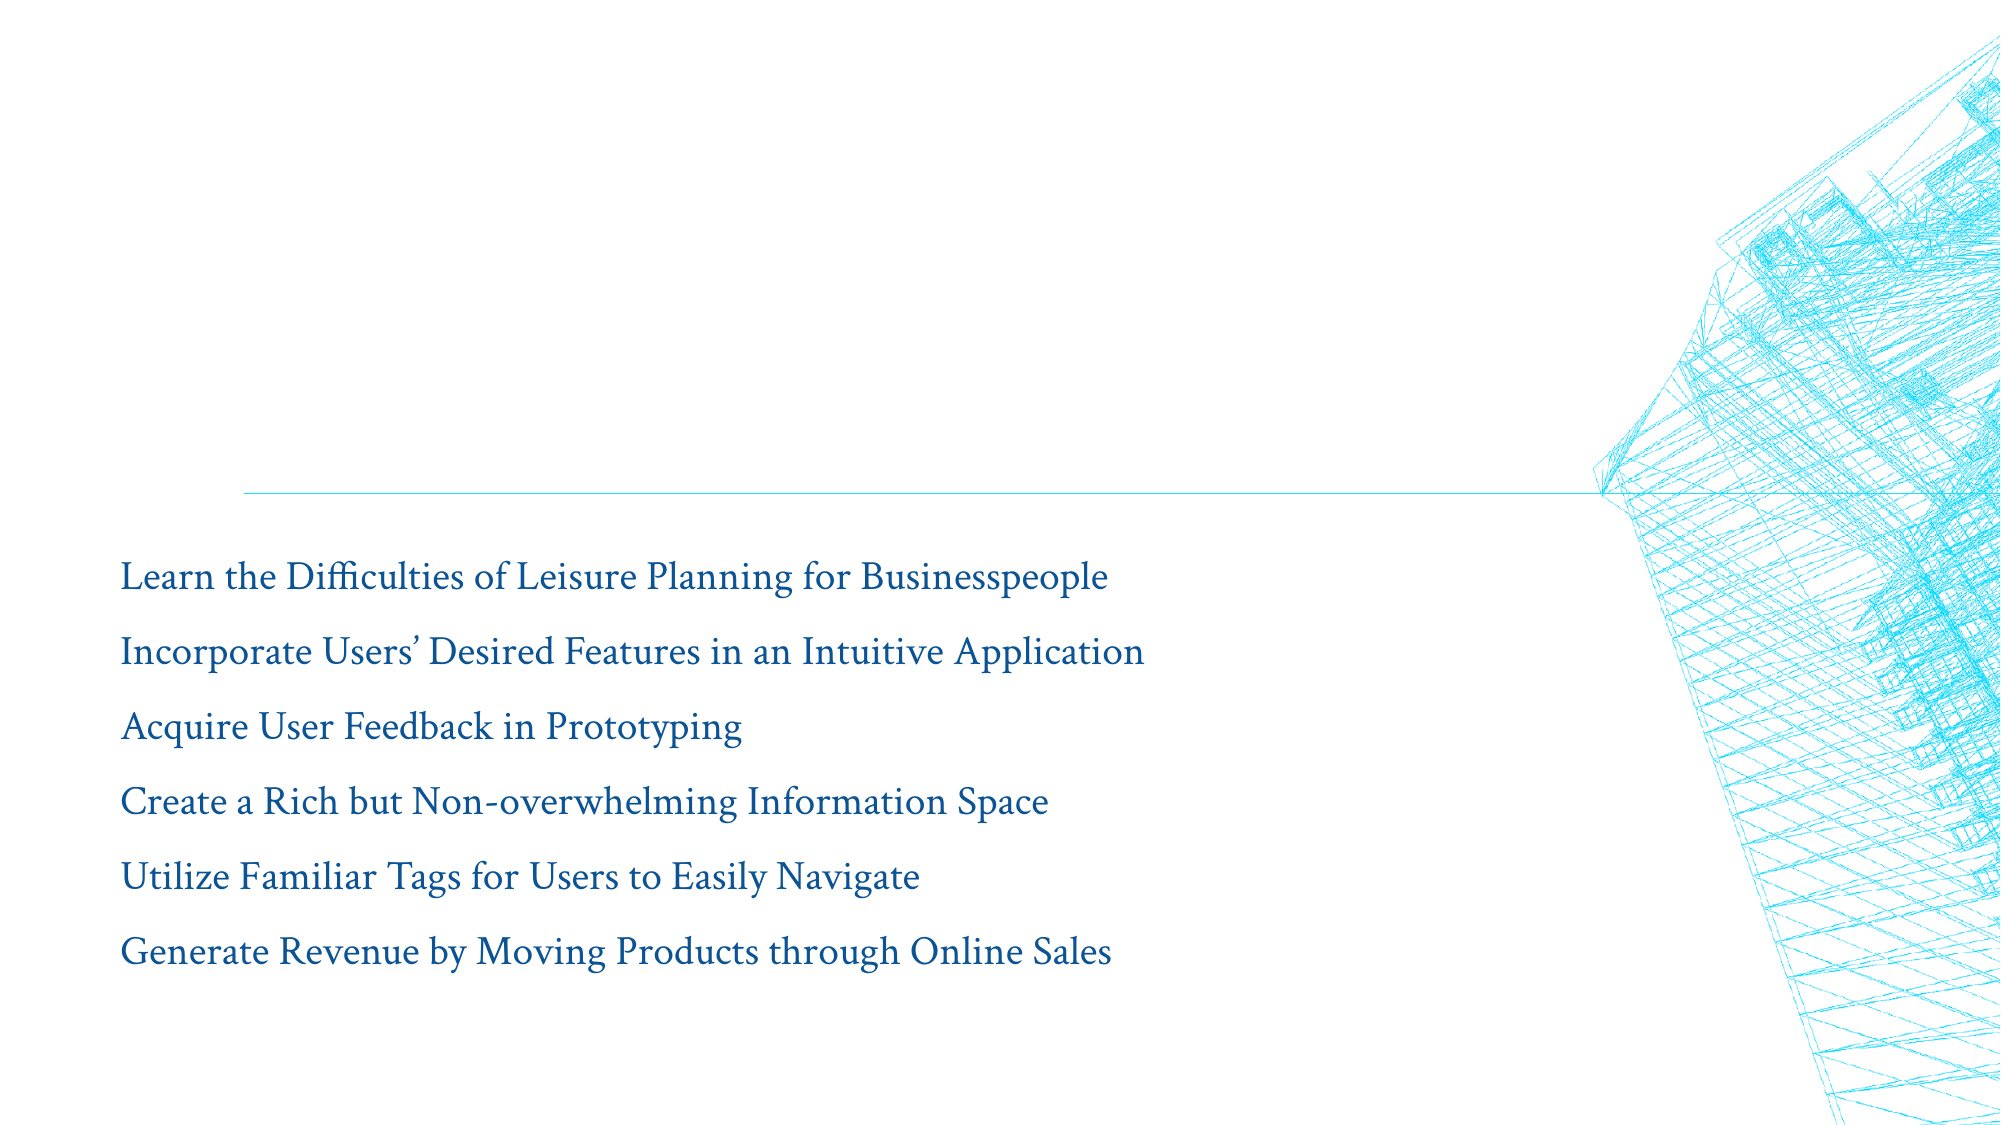

# Learn the Difficulties of Leisure Planning for Businesspeople
Incorporate Users’ Desired Features in an Intuitive Application
Acquire User Feedback in Prototyping
Create a Rich but Non-overwhelming Information Space
Utilize Familiar Tags for Users to Easily Navigate
Generate Revenue by Moving Products through Online Sales